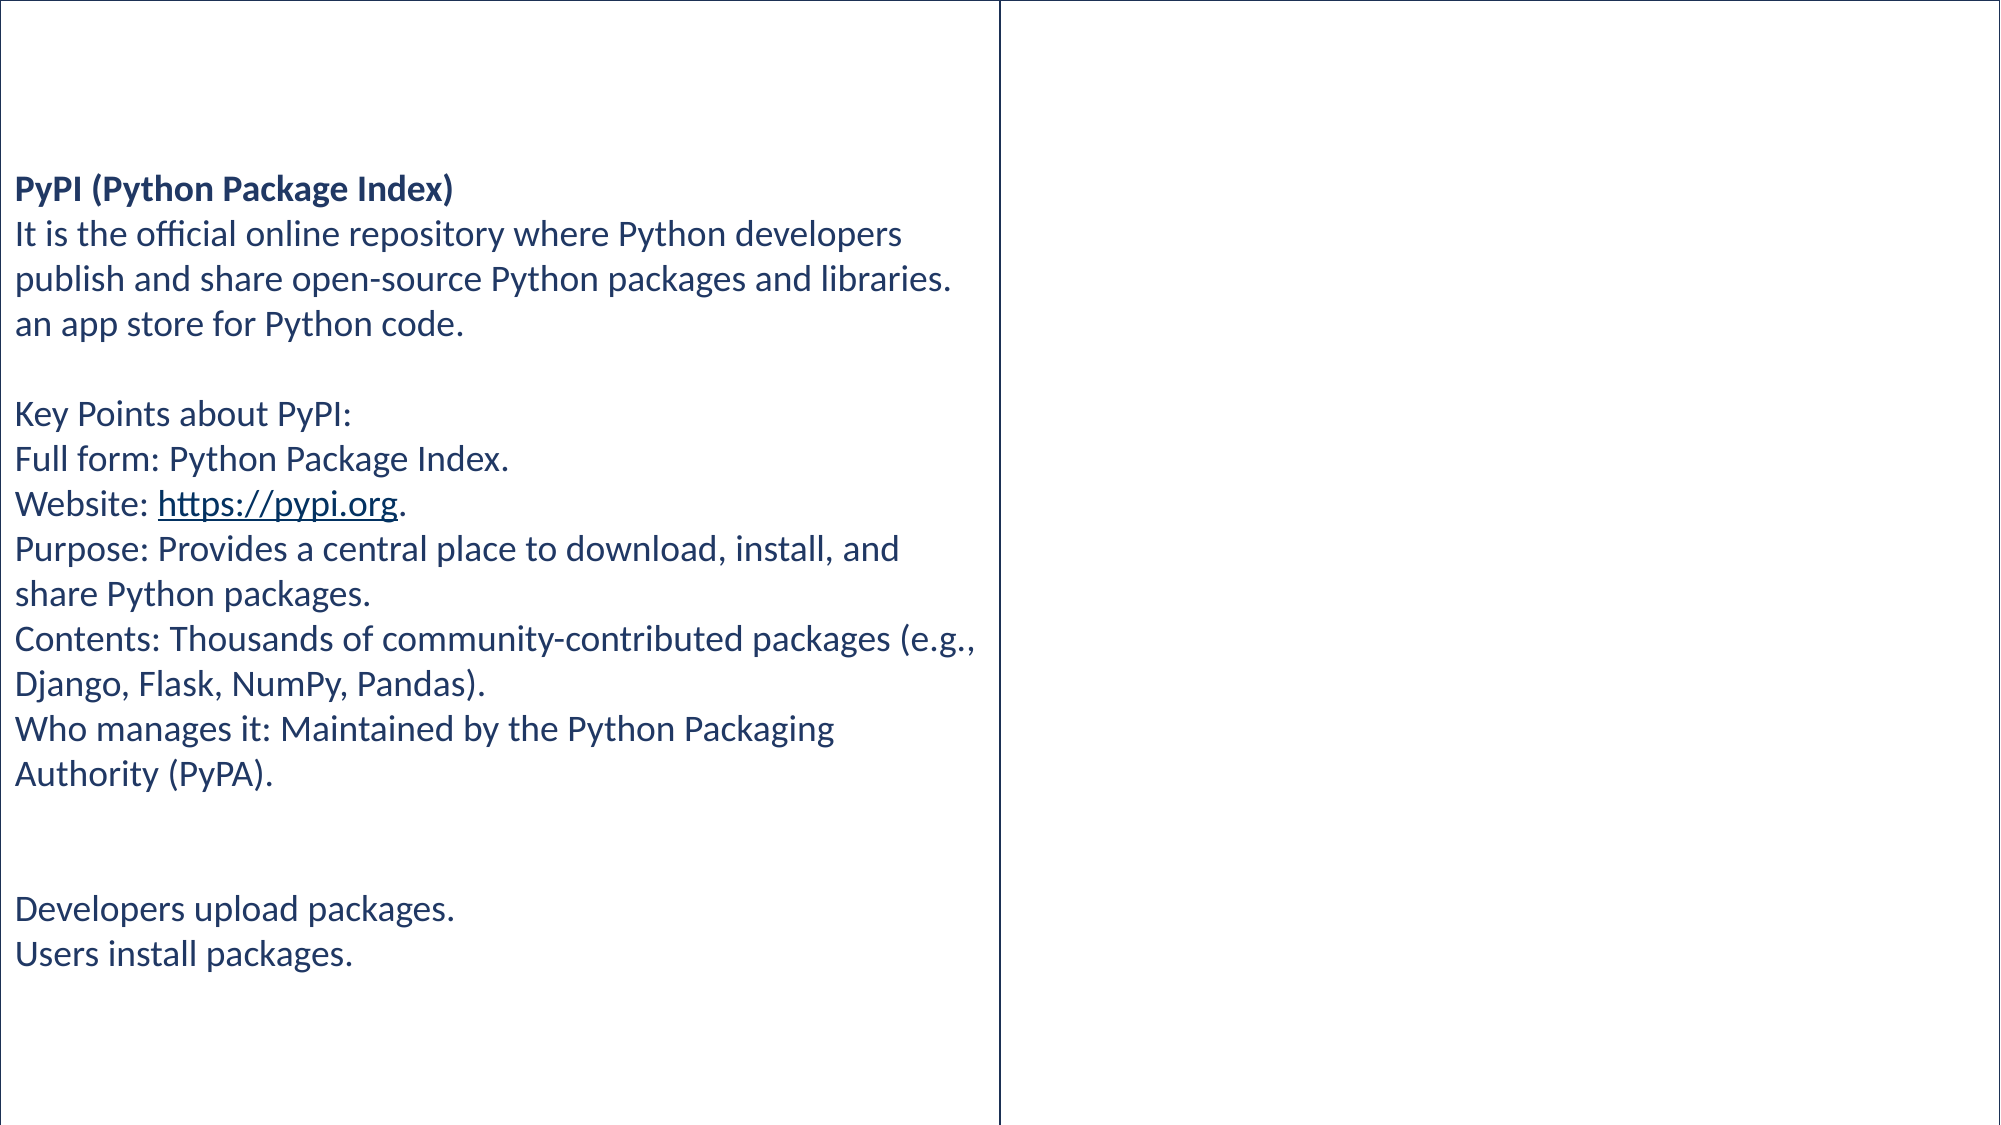

PyPI (Python Package Index)
It is the official online repository where Python developers publish and share open-source Python packages and libraries. an app store for Python code.

Key Points about PyPI:
Full form: Python Package Index.
Website: https://pypi.org.
Purpose: Provides a central place to download, install, and share Python packages.
Contents: Thousands of community-contributed packages (e.g., Django, Flask, NumPy, Pandas).
Who manages it: Maintained by the Python Packaging Authority (PyPA).

Developers upload packages.
Users install packages.